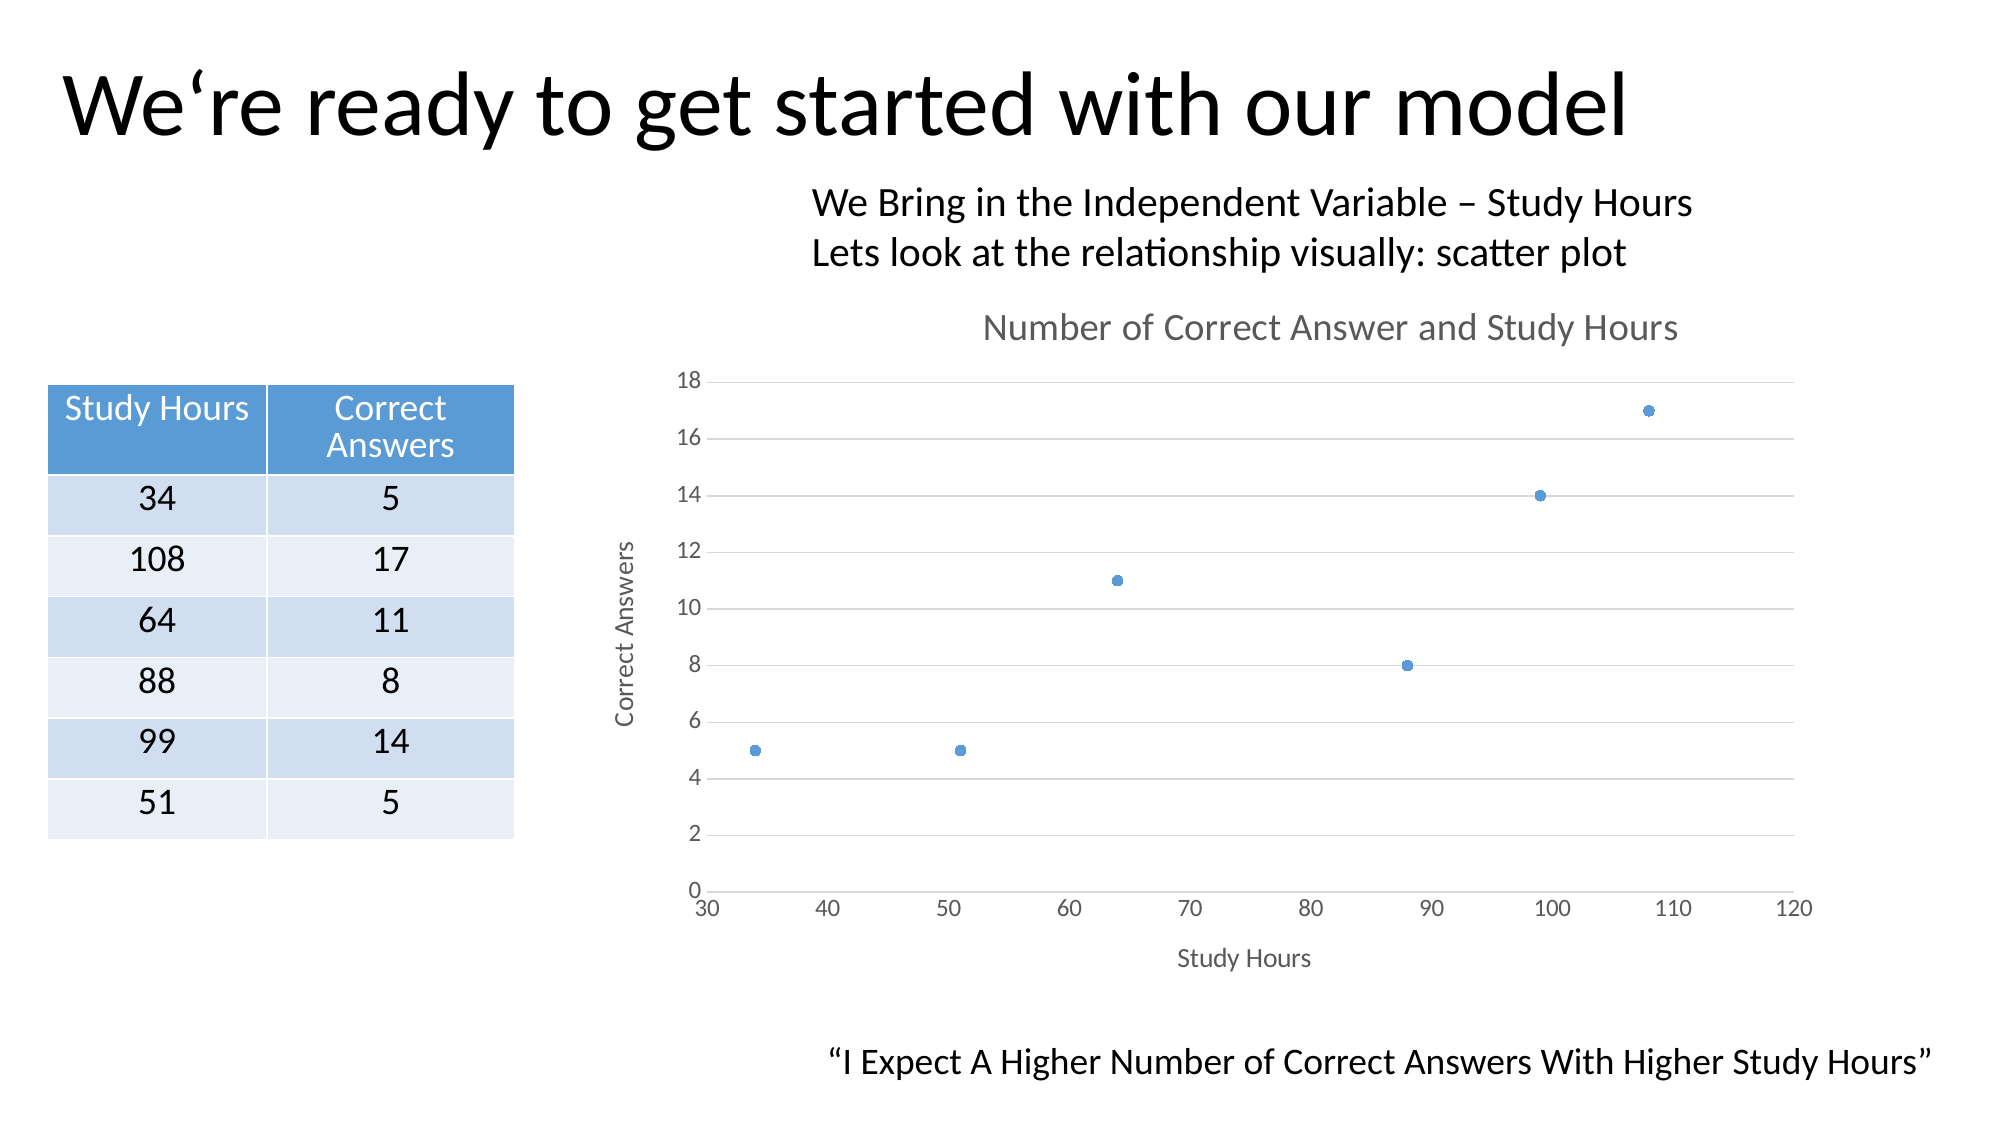

# We‘re ready to get started with our model
We Bring in the Independent Variable – Study Hours
Lets look at the relationship visually: scatter plot

### Chart: Number of Correct Answer and Study Hours

| Category | Tip Amount |
|---|---|
| Study Hours | Correct Answers |
| --- | --- |
| 34 | 5 |
| 108 | 17 |
| 64 | 11 |
| 88 | 8 |
| 99 | 14 |
| 51 | 5 |
“I Expect A Higher Number of Correct Answers With Higher Study Hours”